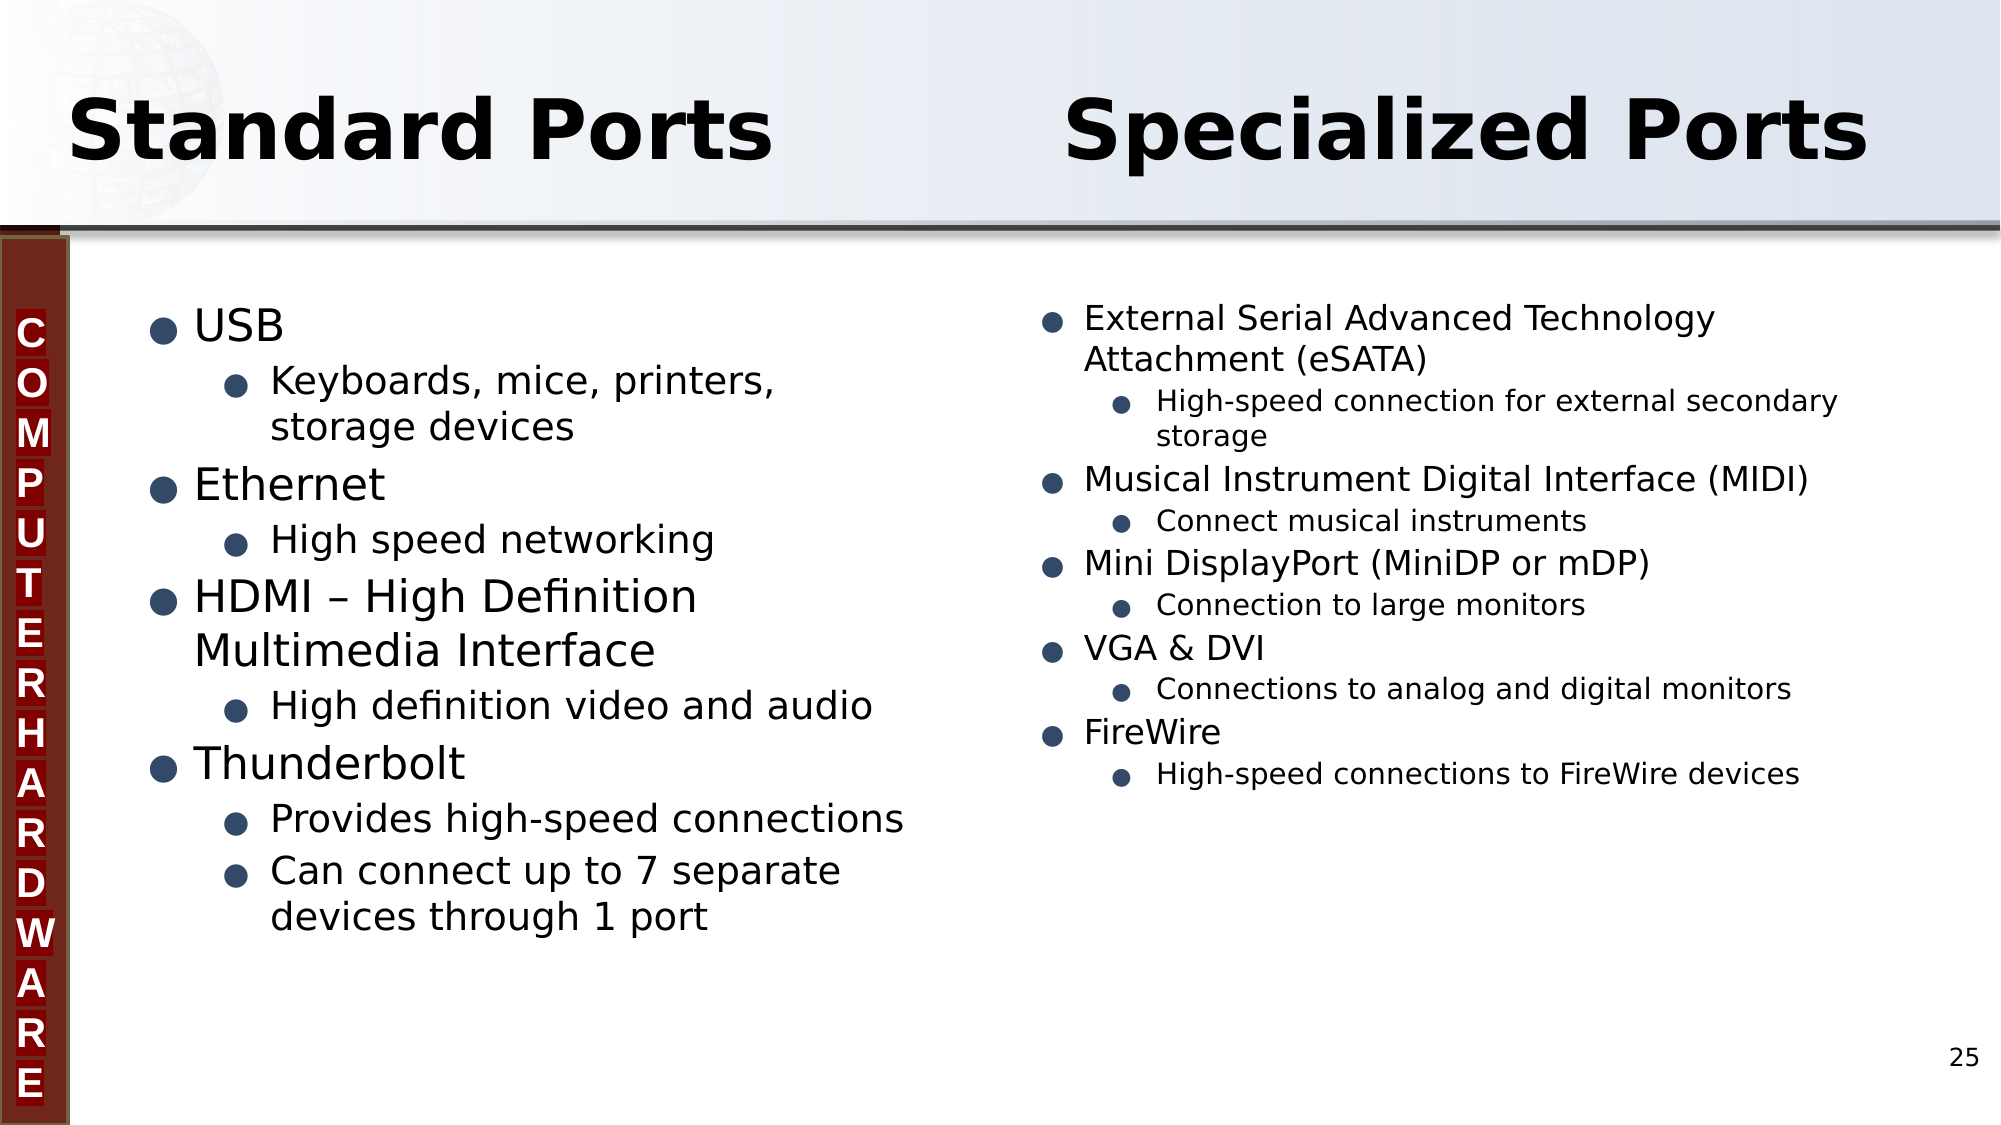

# Standard Ports
Specialized Ports
USB
Keyboards, mice, printers,
storage devices
Ethernet
High speed networking
HDMI – High Definition Multimedia Interface
High definition video and audio
Thunderbolt
Provides high-speed connections
Can connect up to 7 separate devices through 1 port
External Serial Advanced Technology Attachment (eSATA)
High-speed connection for external secondary storage
Musical Instrument Digital Interface (MIDI)
Connect musical instruments
Mini DisplayPort (MiniDP or mDP)
Connection to large monitors
VGA & DVI
Connections to analog and digital monitors
FireWire
High-speed connections to FireWire devices
25